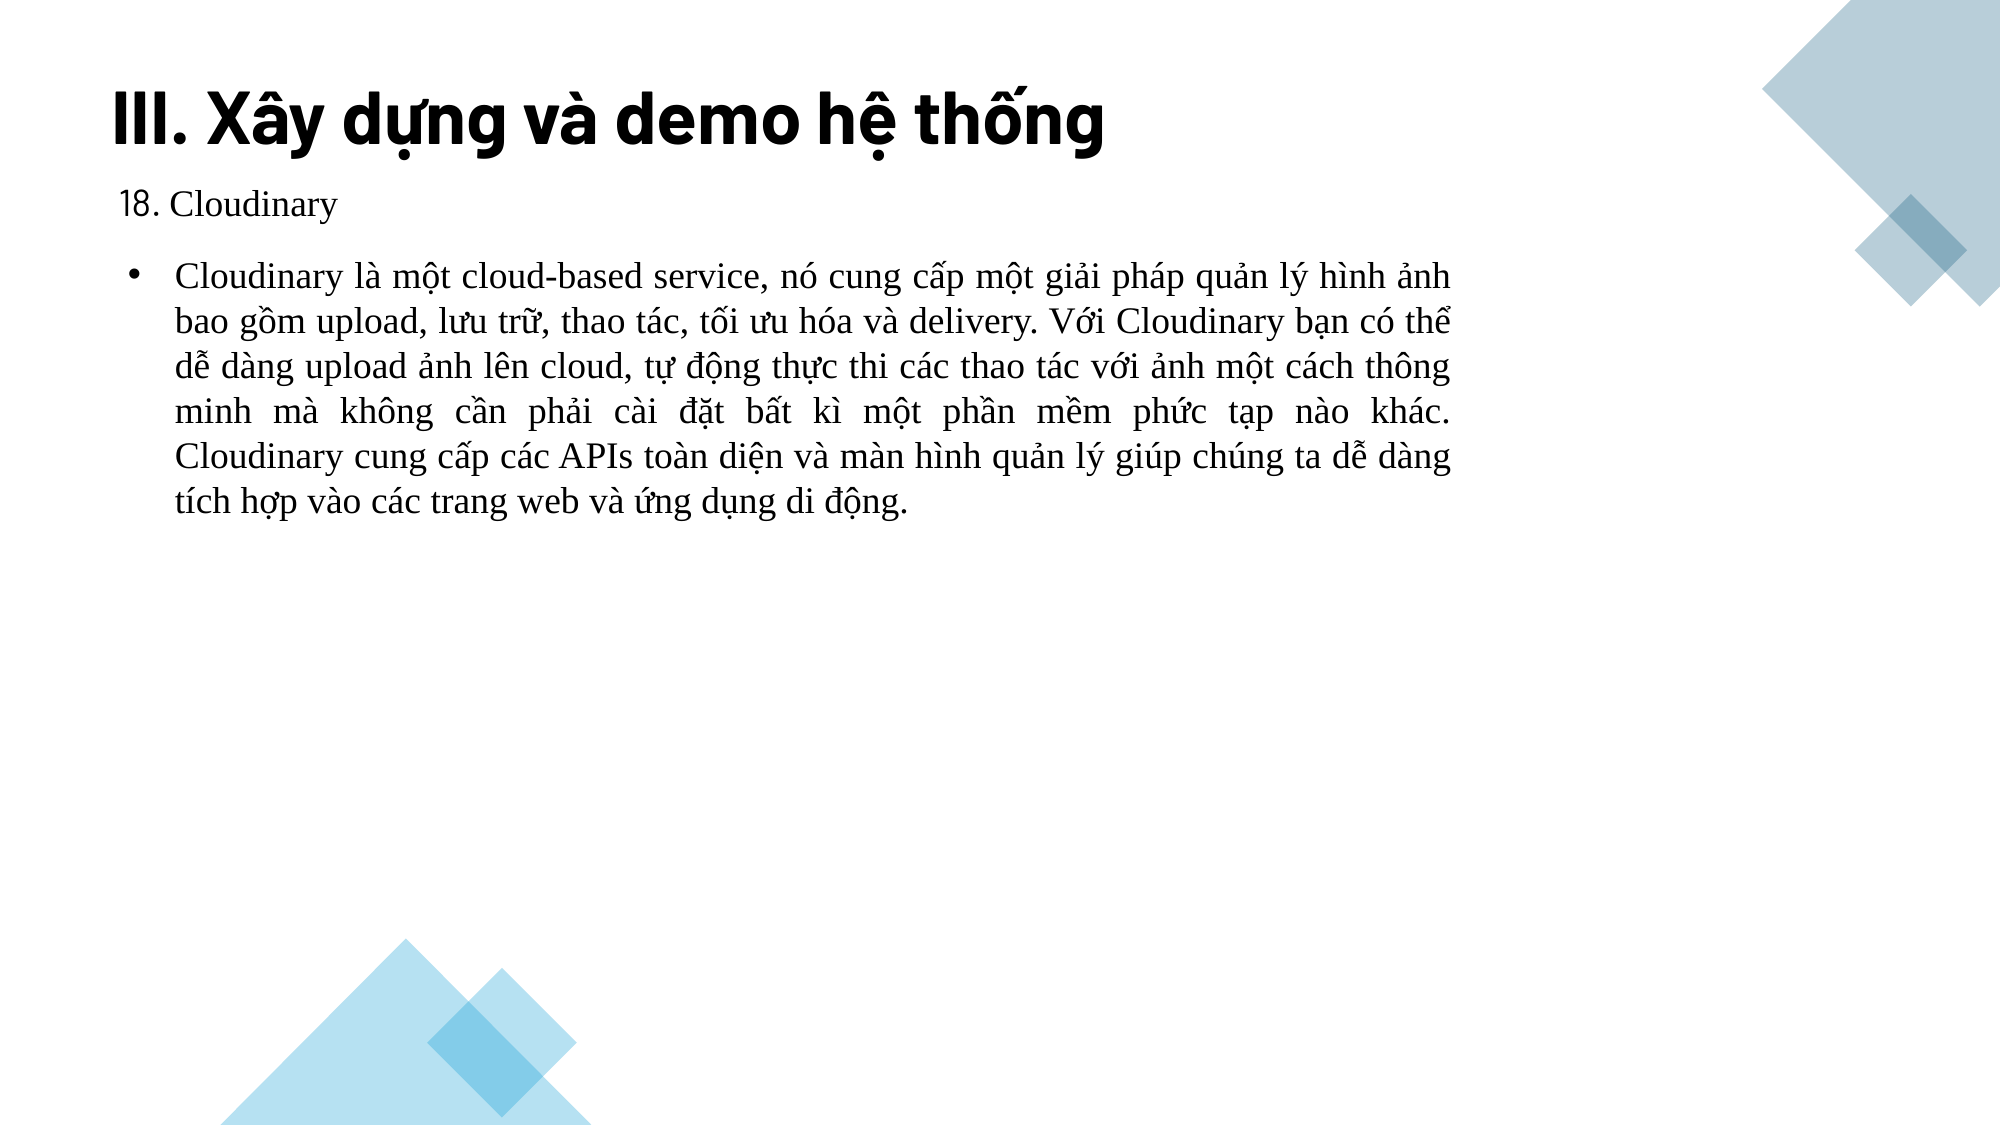

III. Xây dựng và demo hệ thống
 18. Cloudinary
Cloudinary là một cloud-based service, nó cung cấp một giải pháp quản lý hình ảnh bao gồm upload, lưu trữ, thao tác, tối ưu hóa và delivery. Với Cloudinary bạn có thể dễ dàng upload ảnh lên cloud, tự động thực thi các thao tác với ảnh một cách thông minh mà không cần phải cài đặt bất kì một phần mềm phức tạp nào khác. Cloudinary cung cấp các APIs toàn diện và màn hình quản lý giúp chúng ta dễ dàng tích hợp vào các trang web và ứng dụng di động.